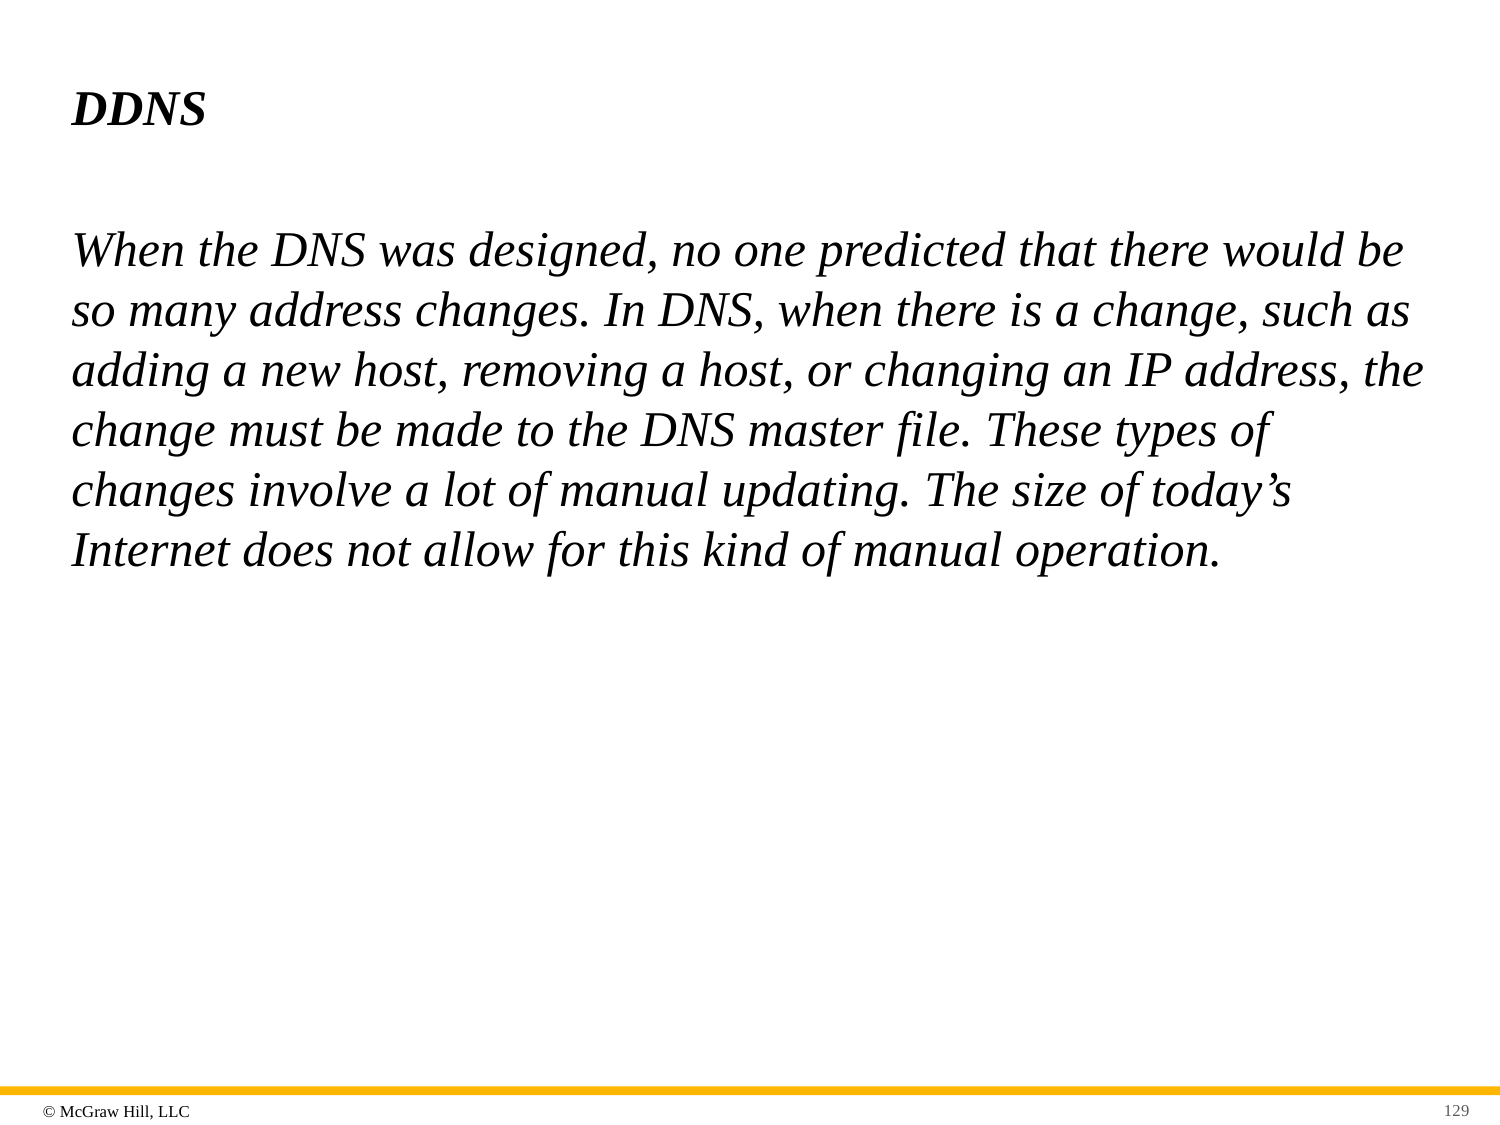

# DDNS
When the DNS was designed, no one predicted that there would be so many address changes. In DNS, when there is a change, such as adding a new host, removing a host, or changing an IP address, the change must be made to the DNS master file. These types of changes involve a lot of manual updating. The size of today’s Internet does not allow for this kind of manual operation.
129